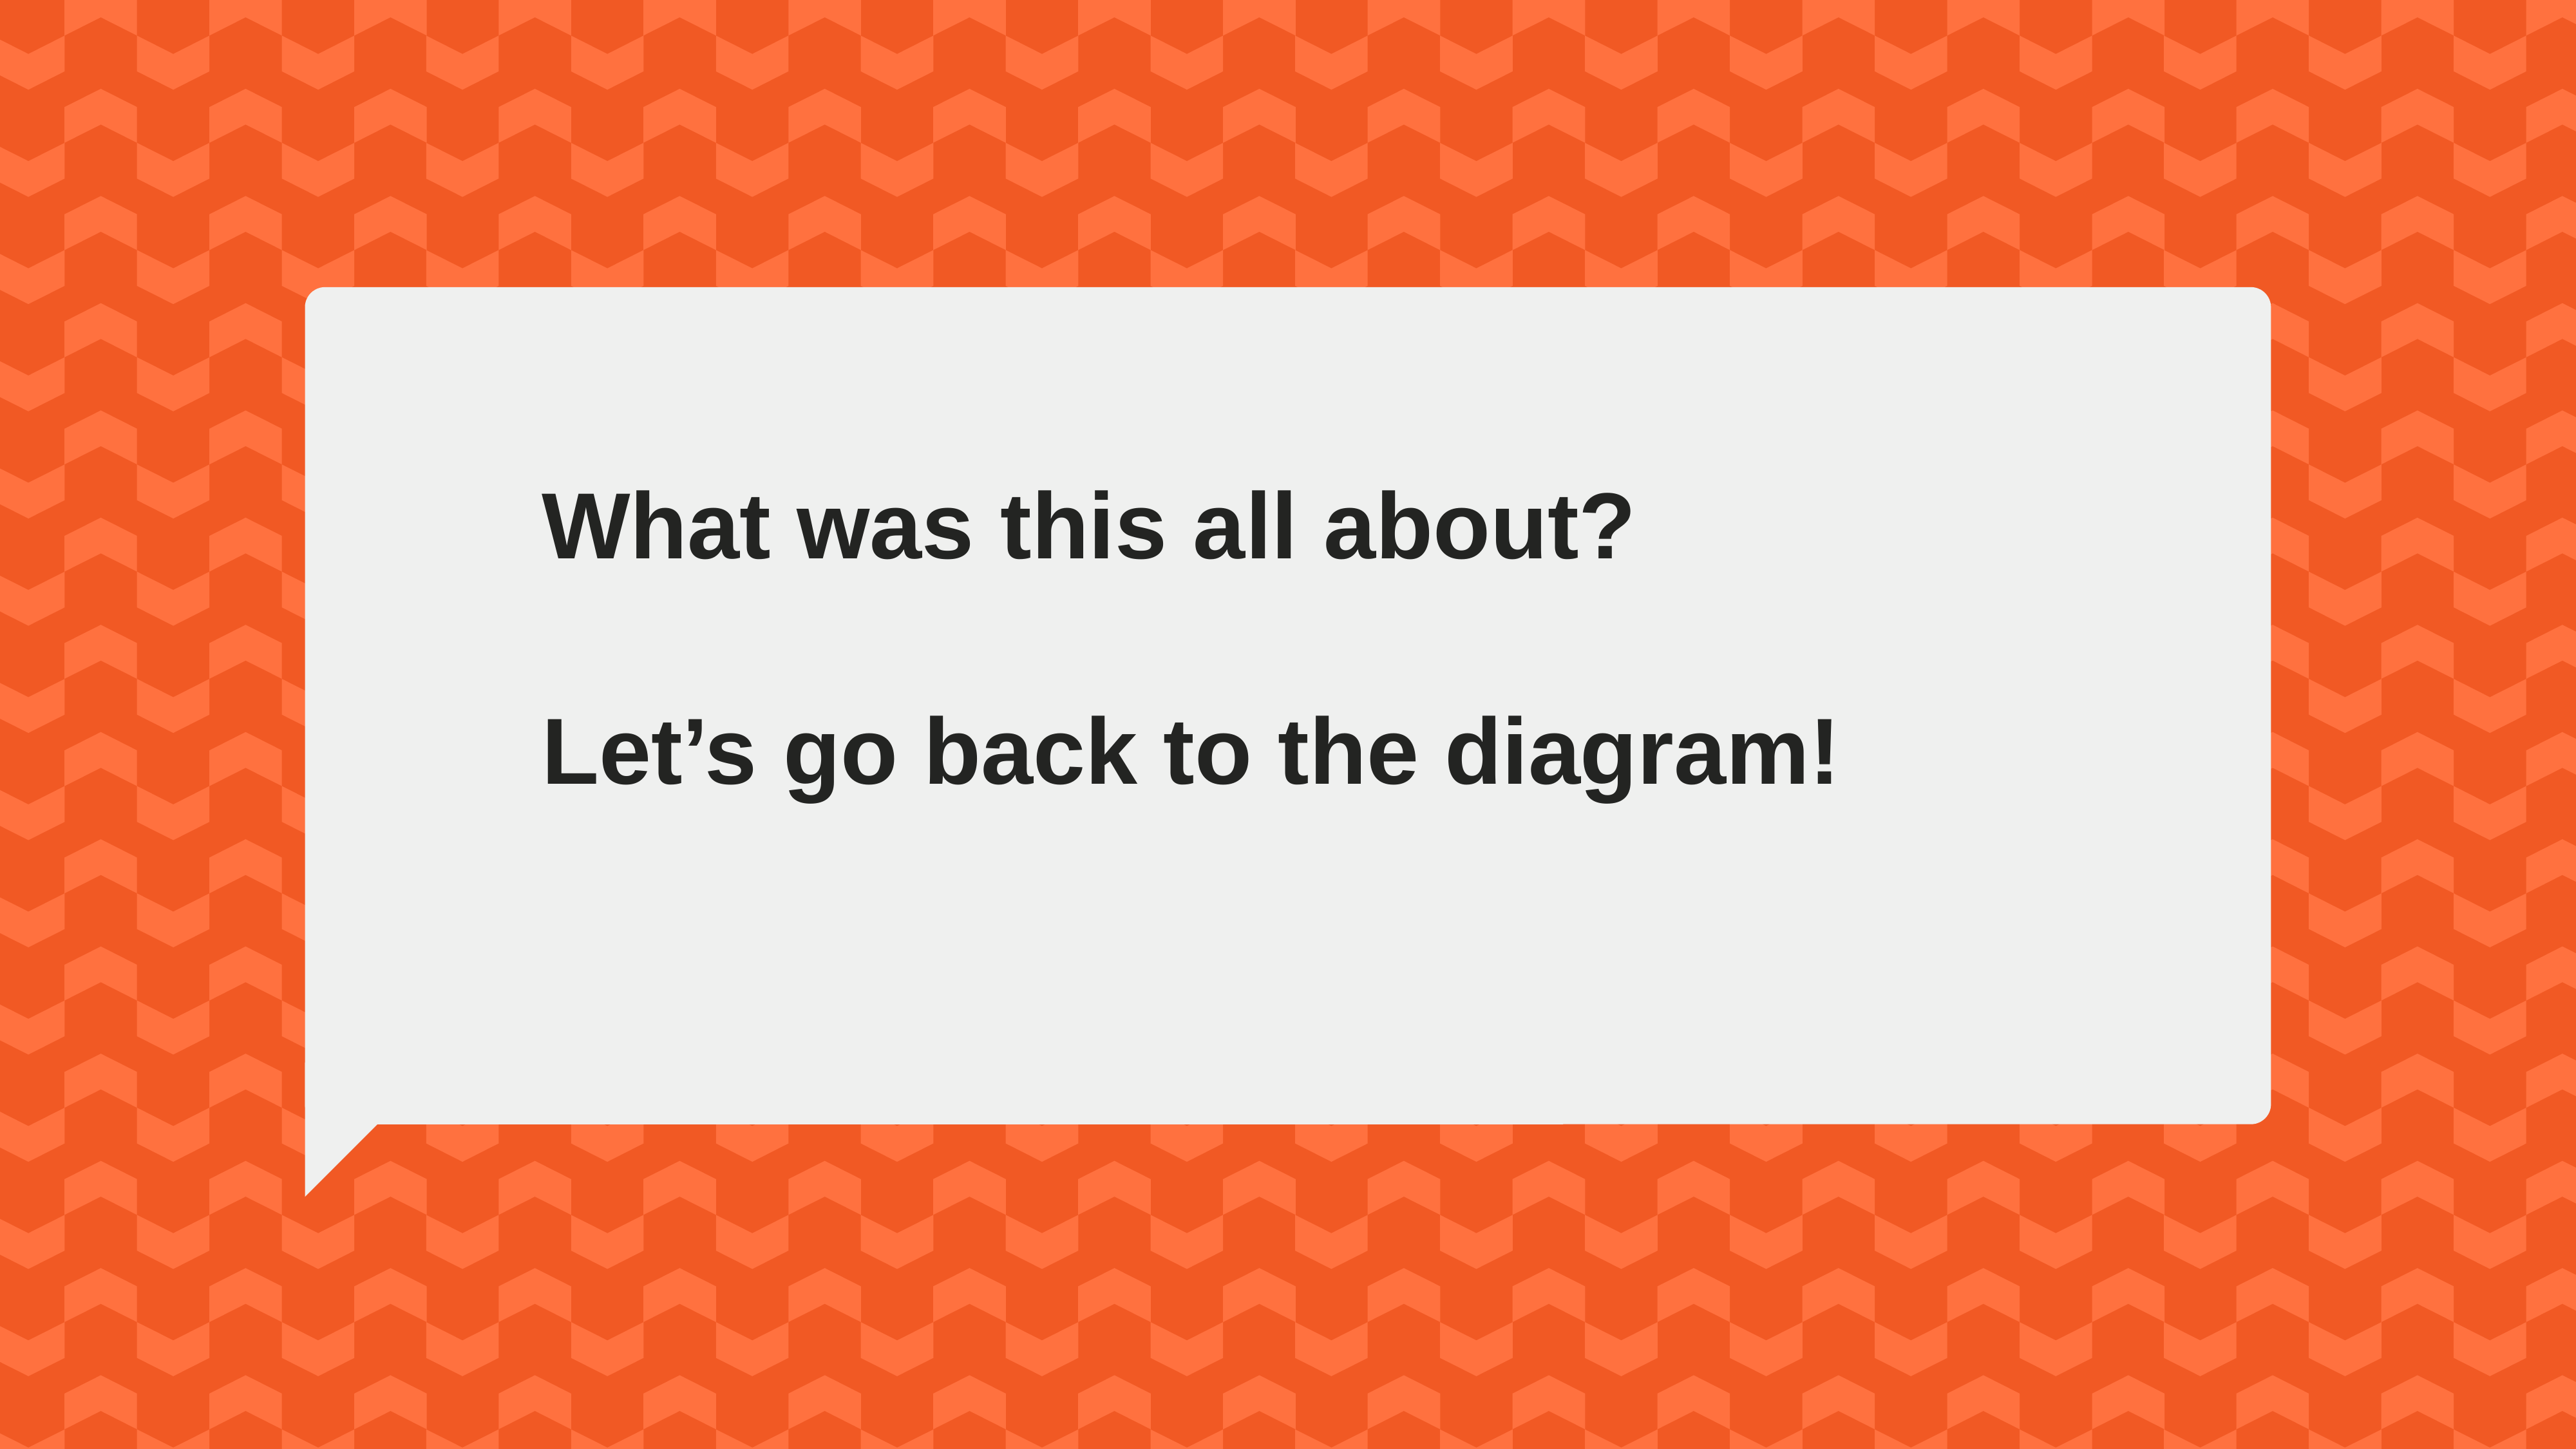

What was this all about?

Let’s go back to the diagram!